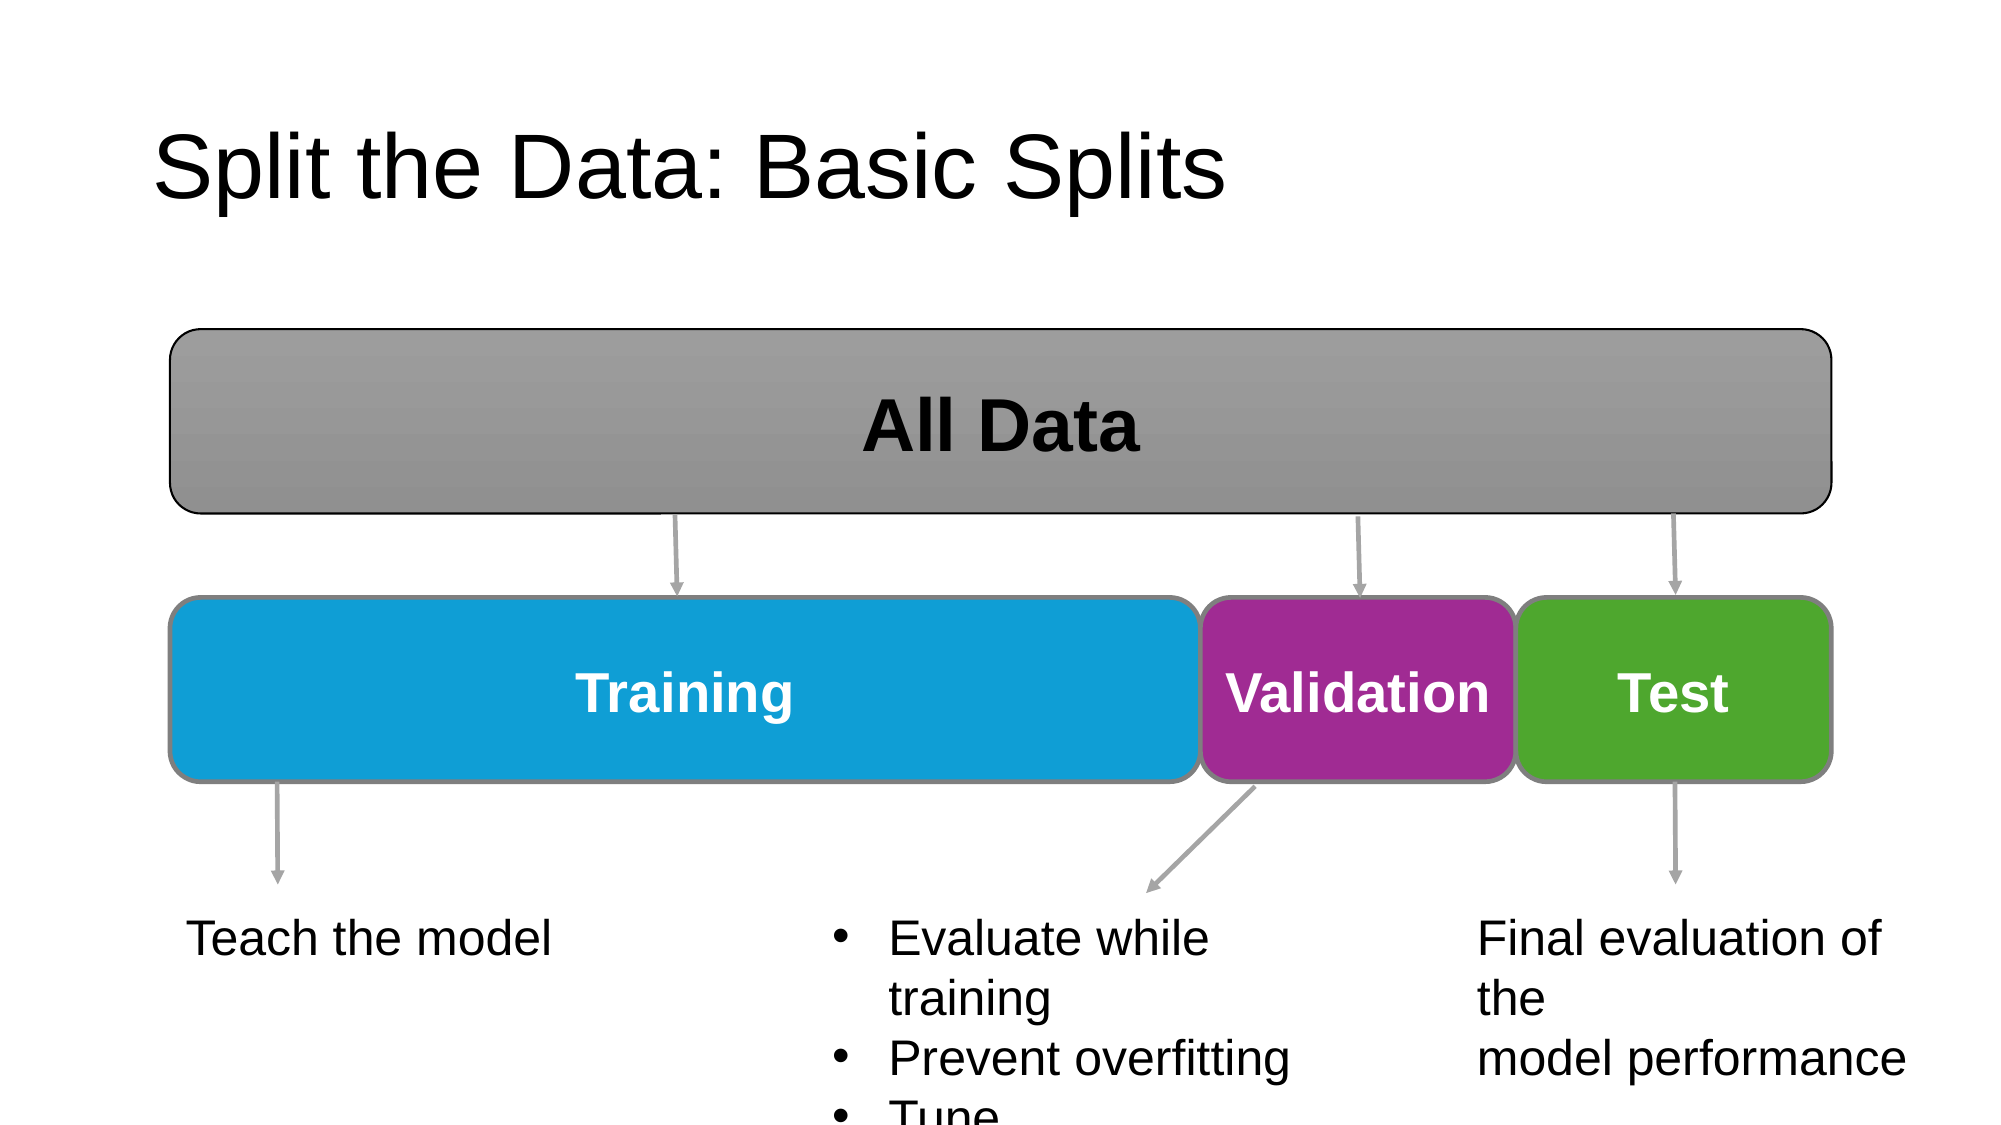

# Split the Data: Basic Splits
All Data
Training
Validation
Test
Teach the model
Evaluate while training
Prevent overfitting
Tune hyperparameters
Final evaluation of the model performance